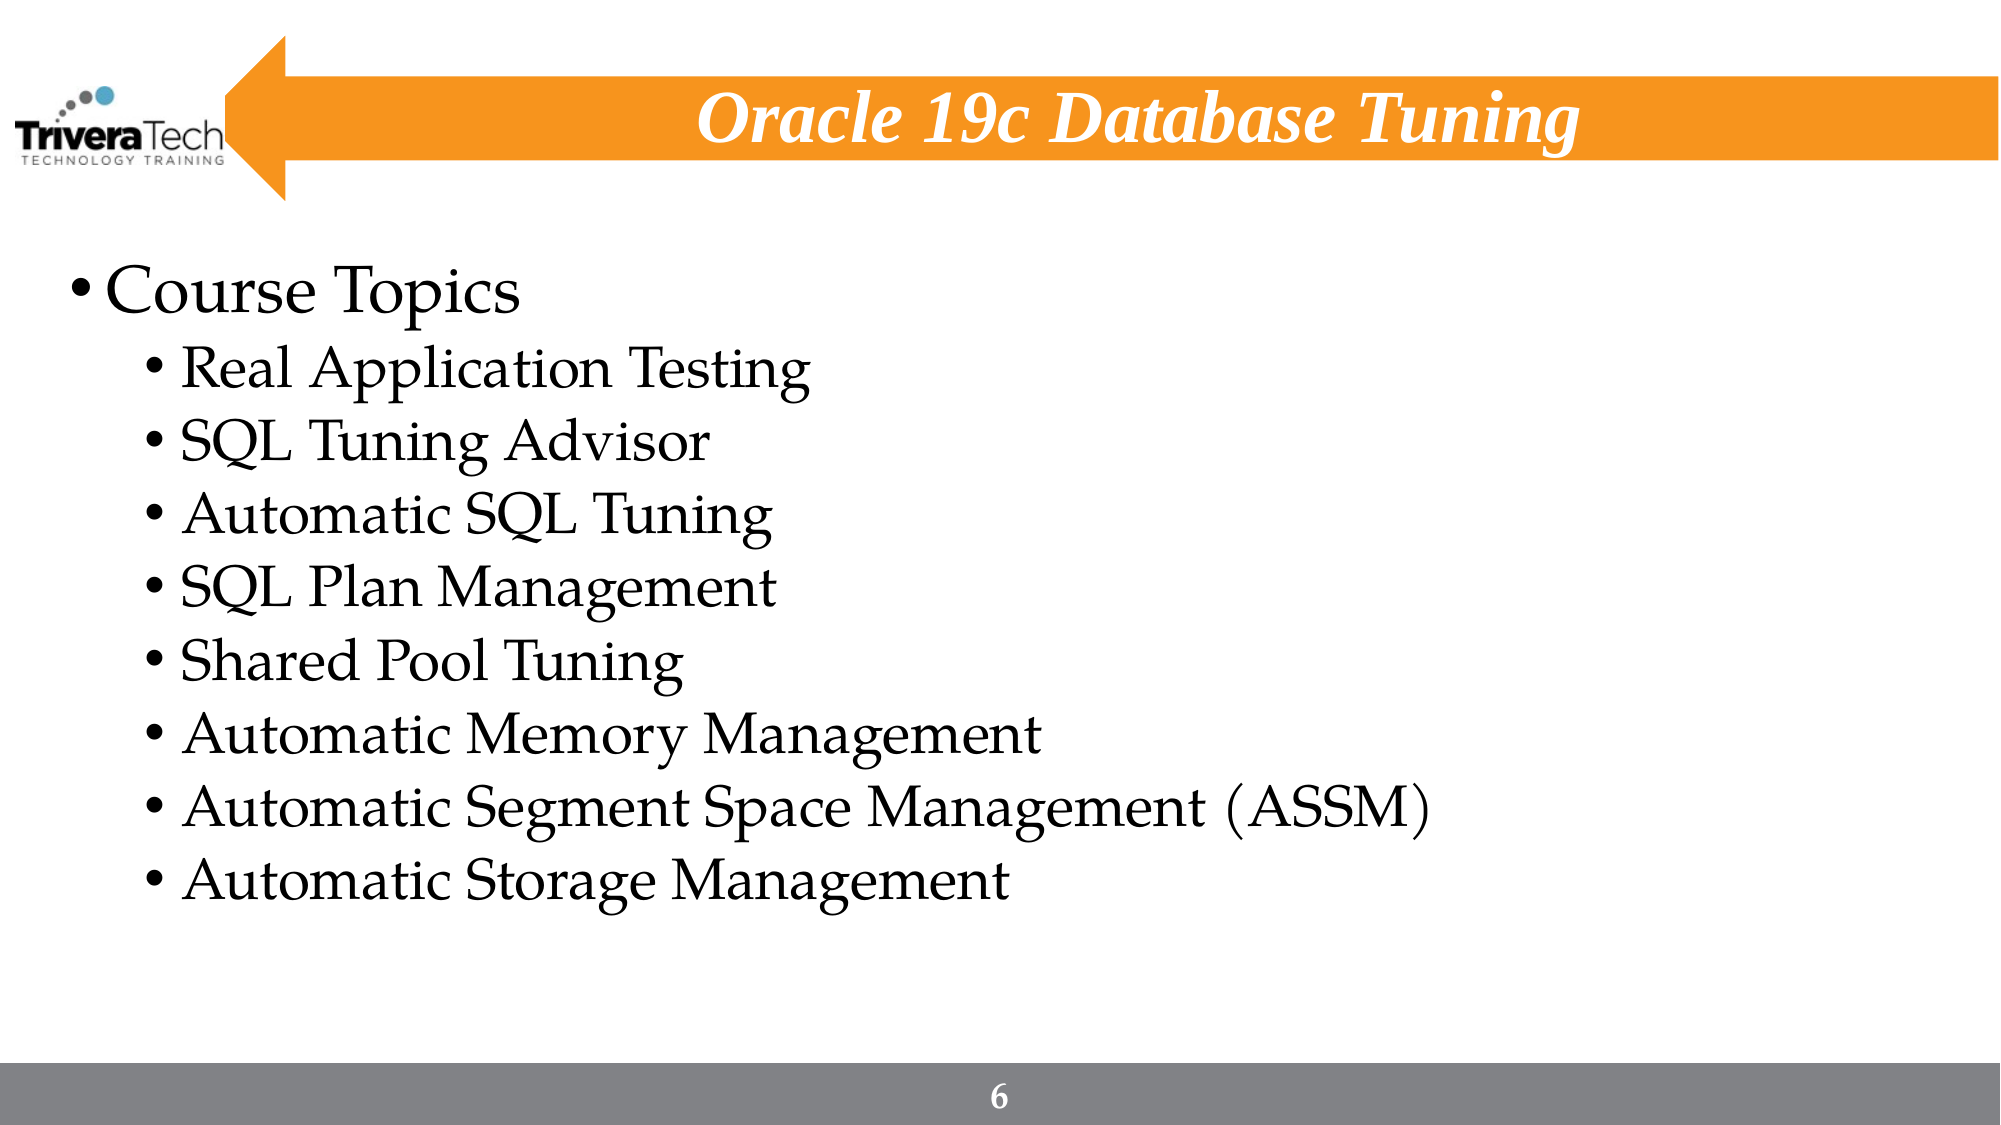

# Oracle 19c Database Tuning
Course Topics
Real Application Testing
SQL Tuning Advisor
Automatic SQL Tuning
SQL Plan Management
Shared Pool Tuning
Automatic Memory Management
Automatic Segment Space Management (ASSM)
Automatic Storage Management
6